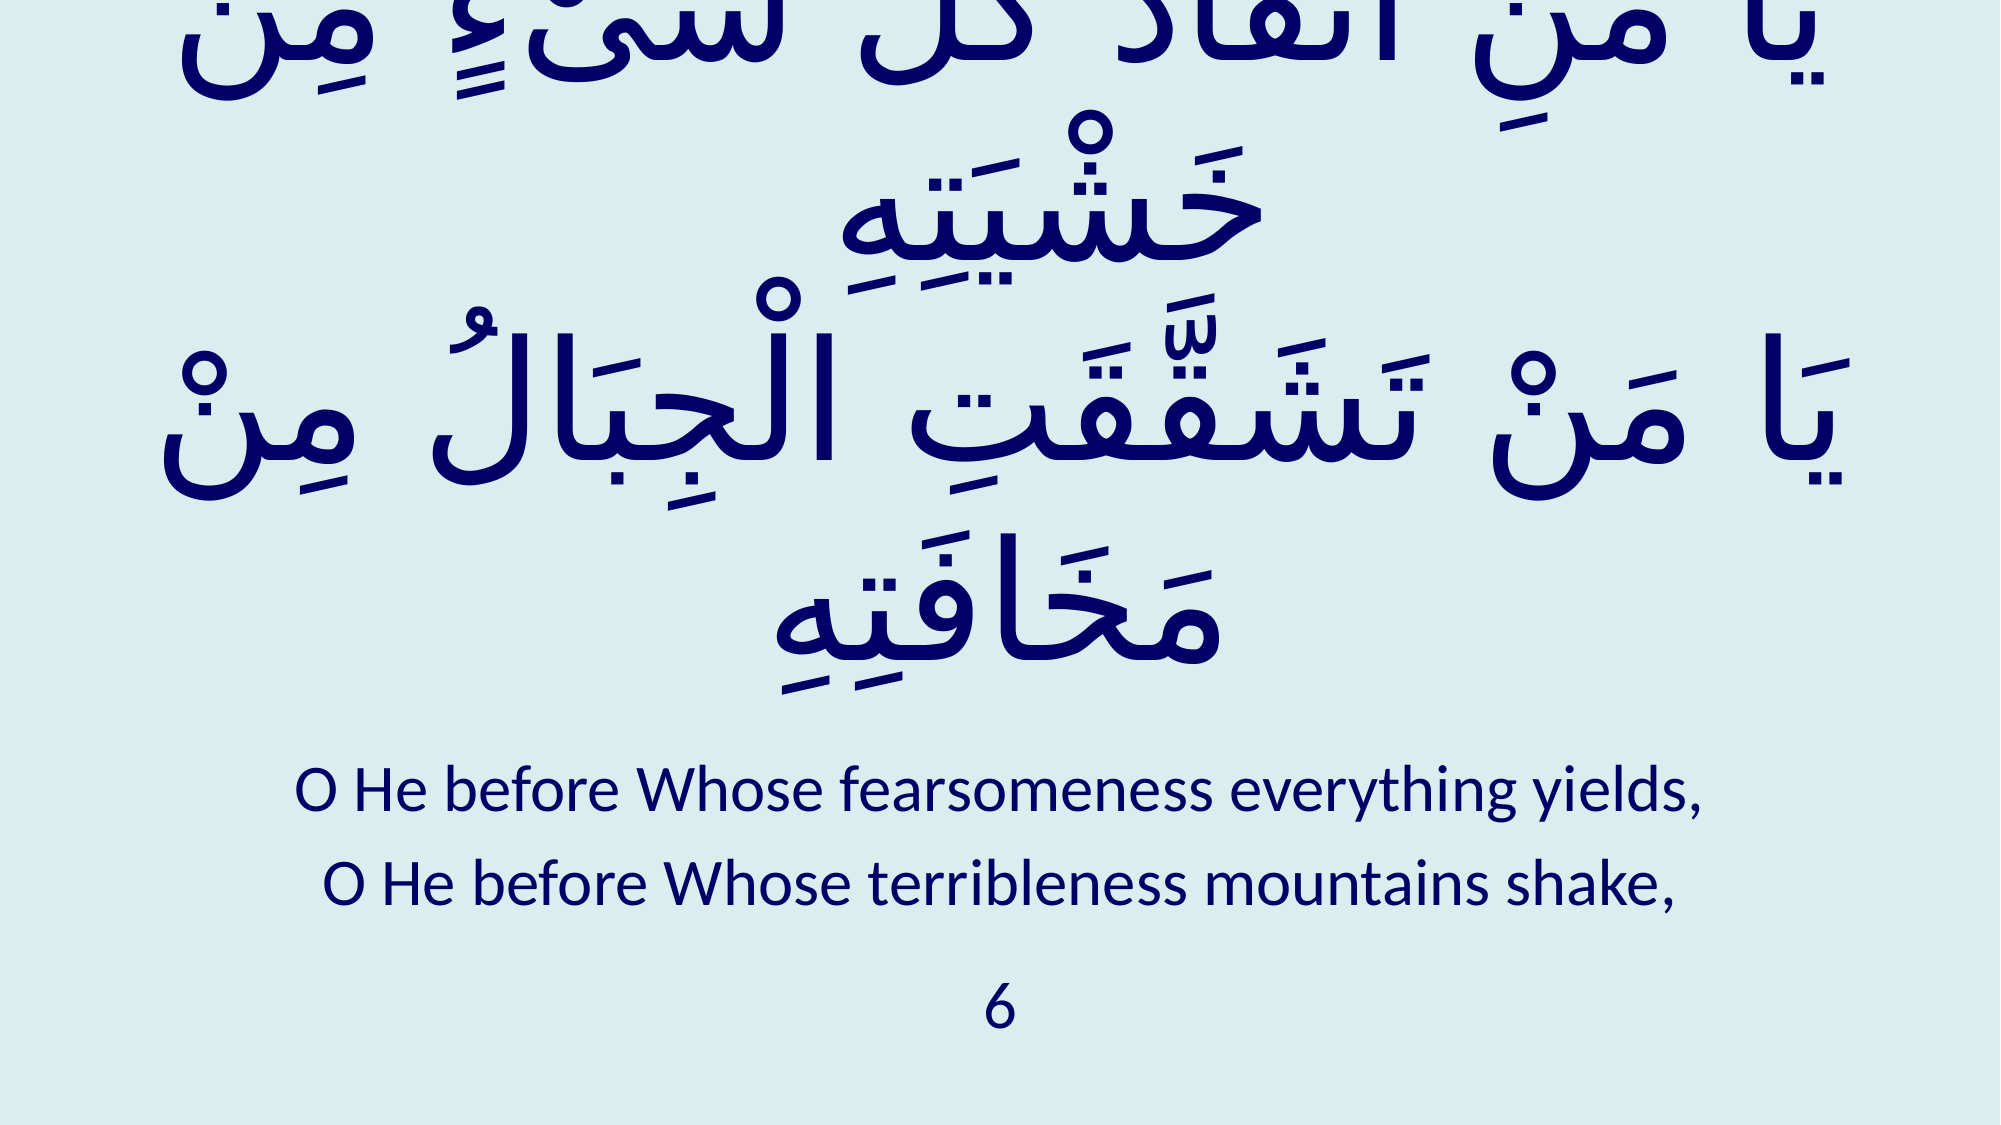

# يَا مَنِ انْقَادَ كُلُّ شَیْ‏ءٍ مِنْ خَشْيَتِهِ يَا مَنْ تَشَقَّقَتِ الْجِبَالُ مِنْ مَخَافَتِهِ
O He before Whose fearsomeness everything yields,
O He before Whose terribleness mountains shake,
6